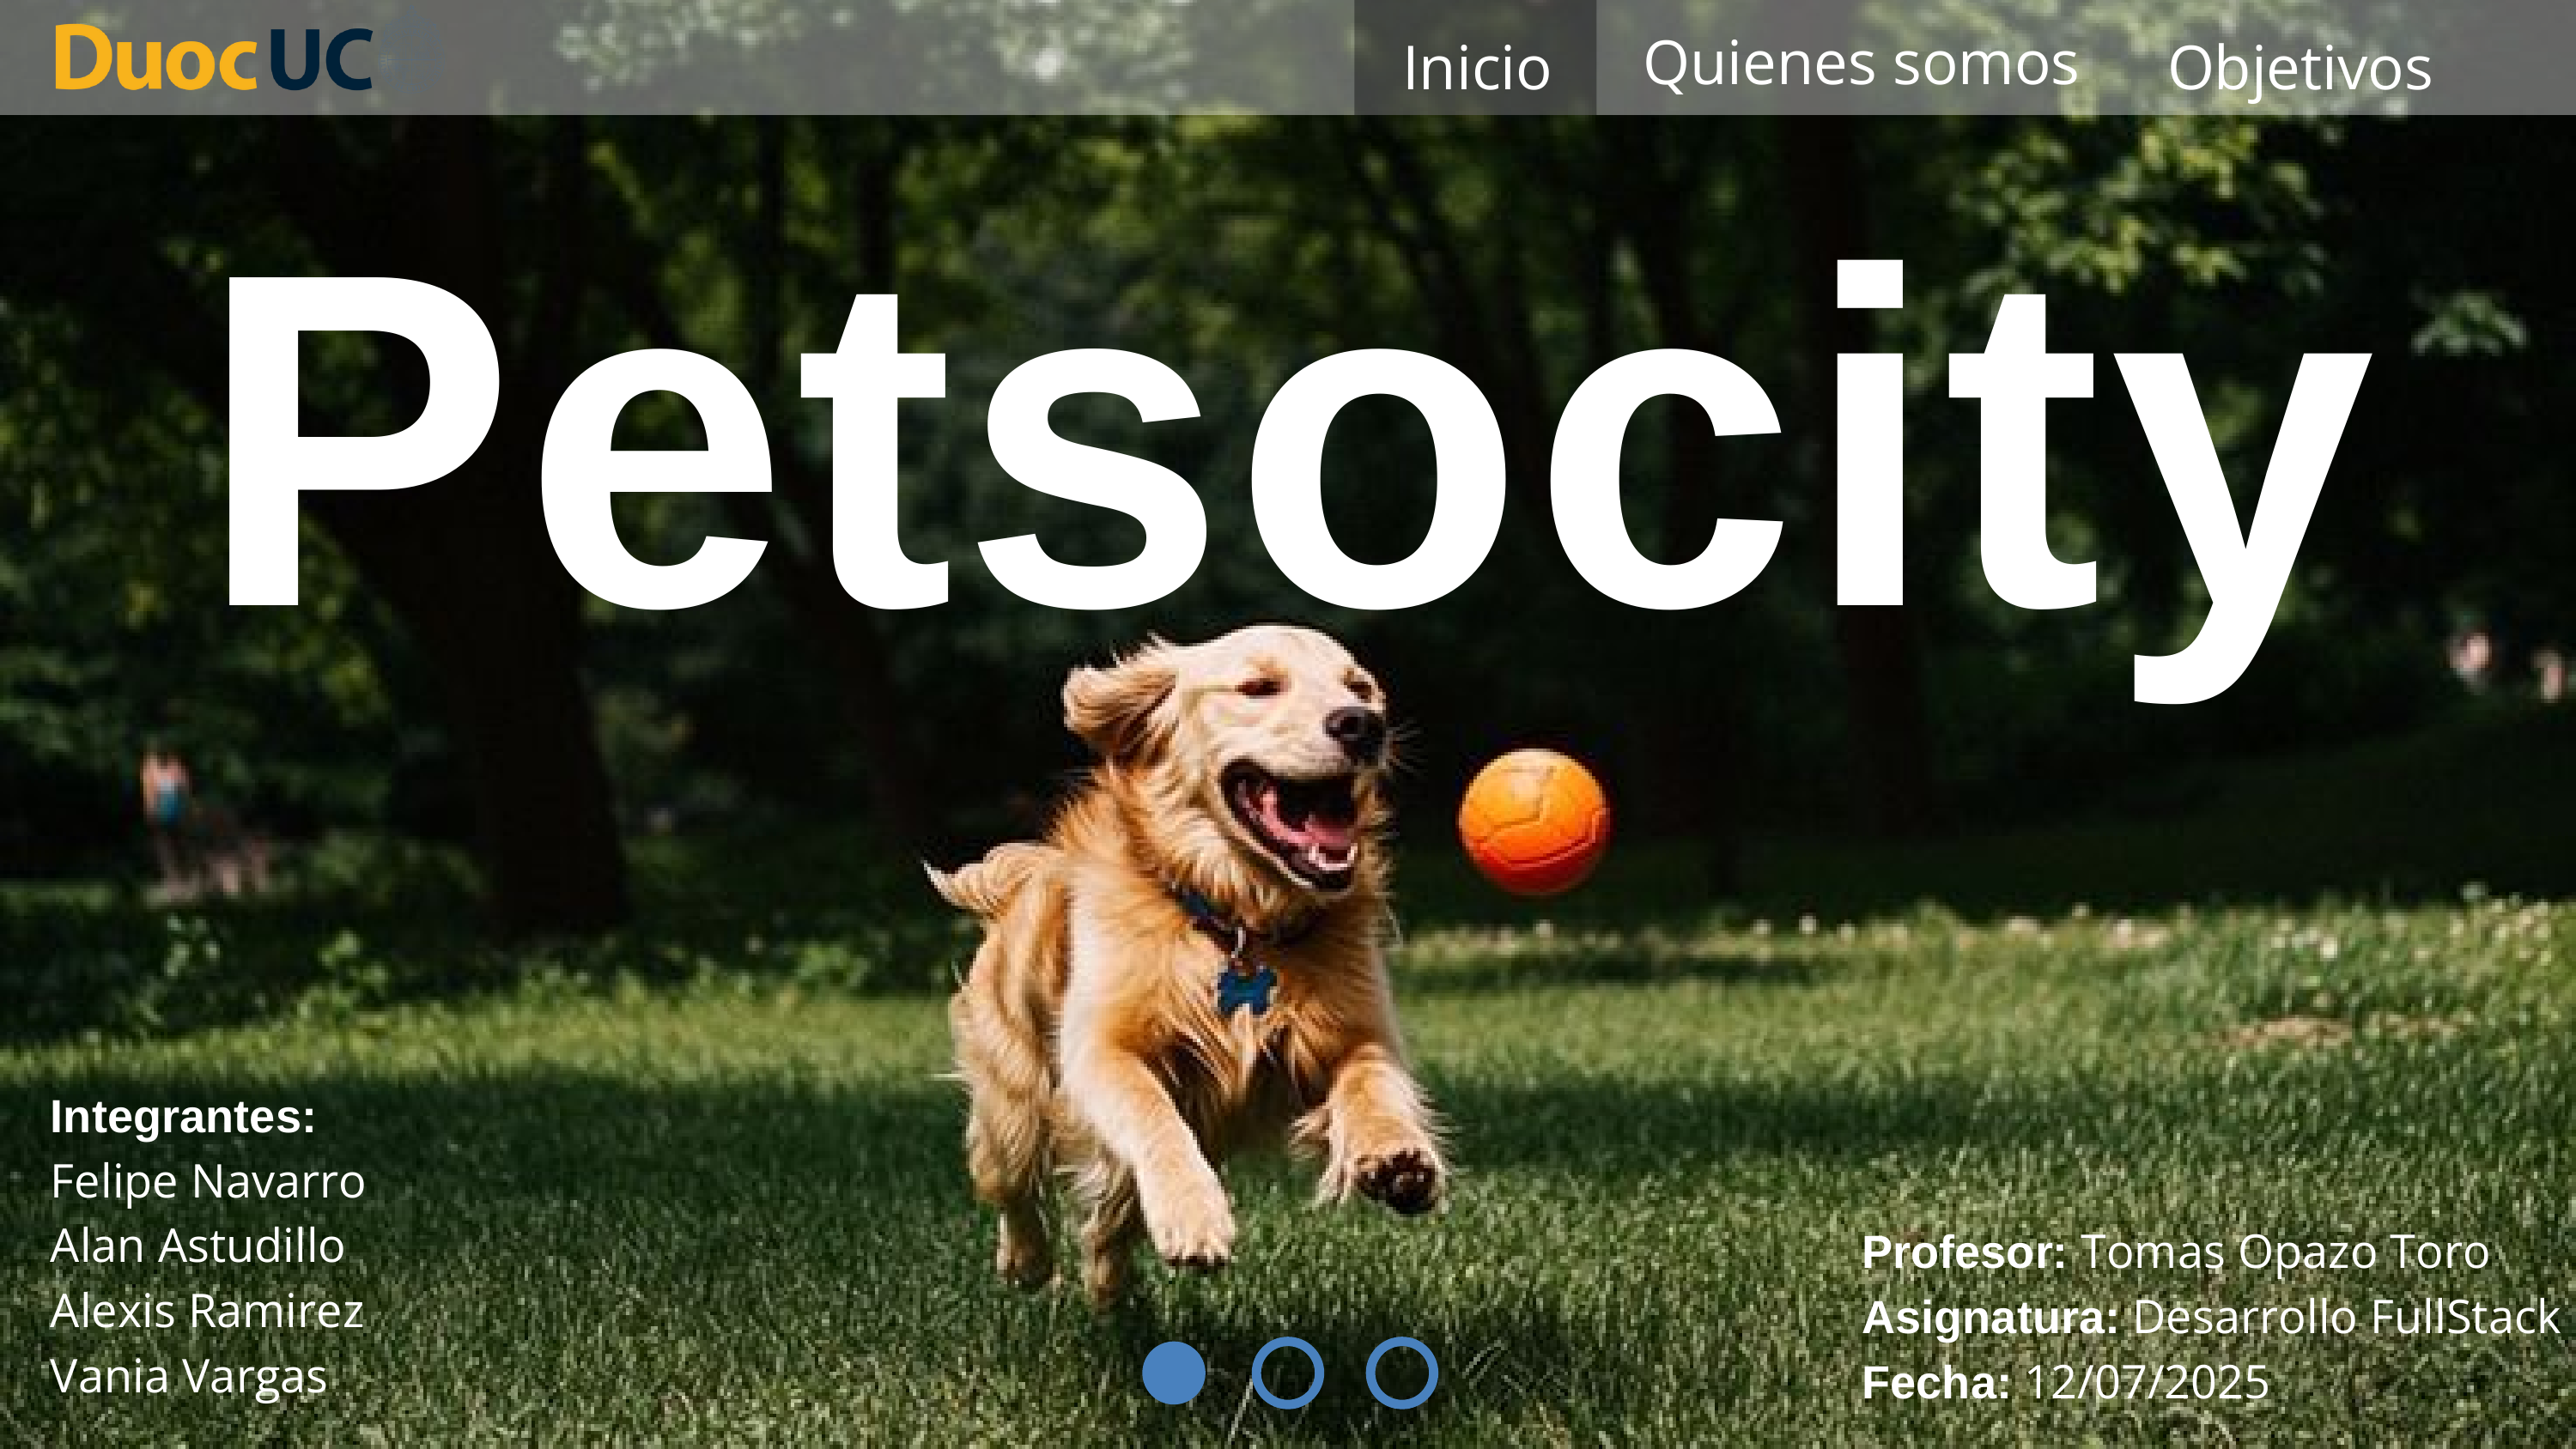

Quienes somos
Inicio
Objetivos
Petsocity

Integrantes:
Felipe Navarro
Alan Astudillo
Alexis Ramirez
Vania Vargas

Profesor: Tomas Opazo Toro
Asignatura: Desarrollo FullStack
Fecha: 12/07/2025